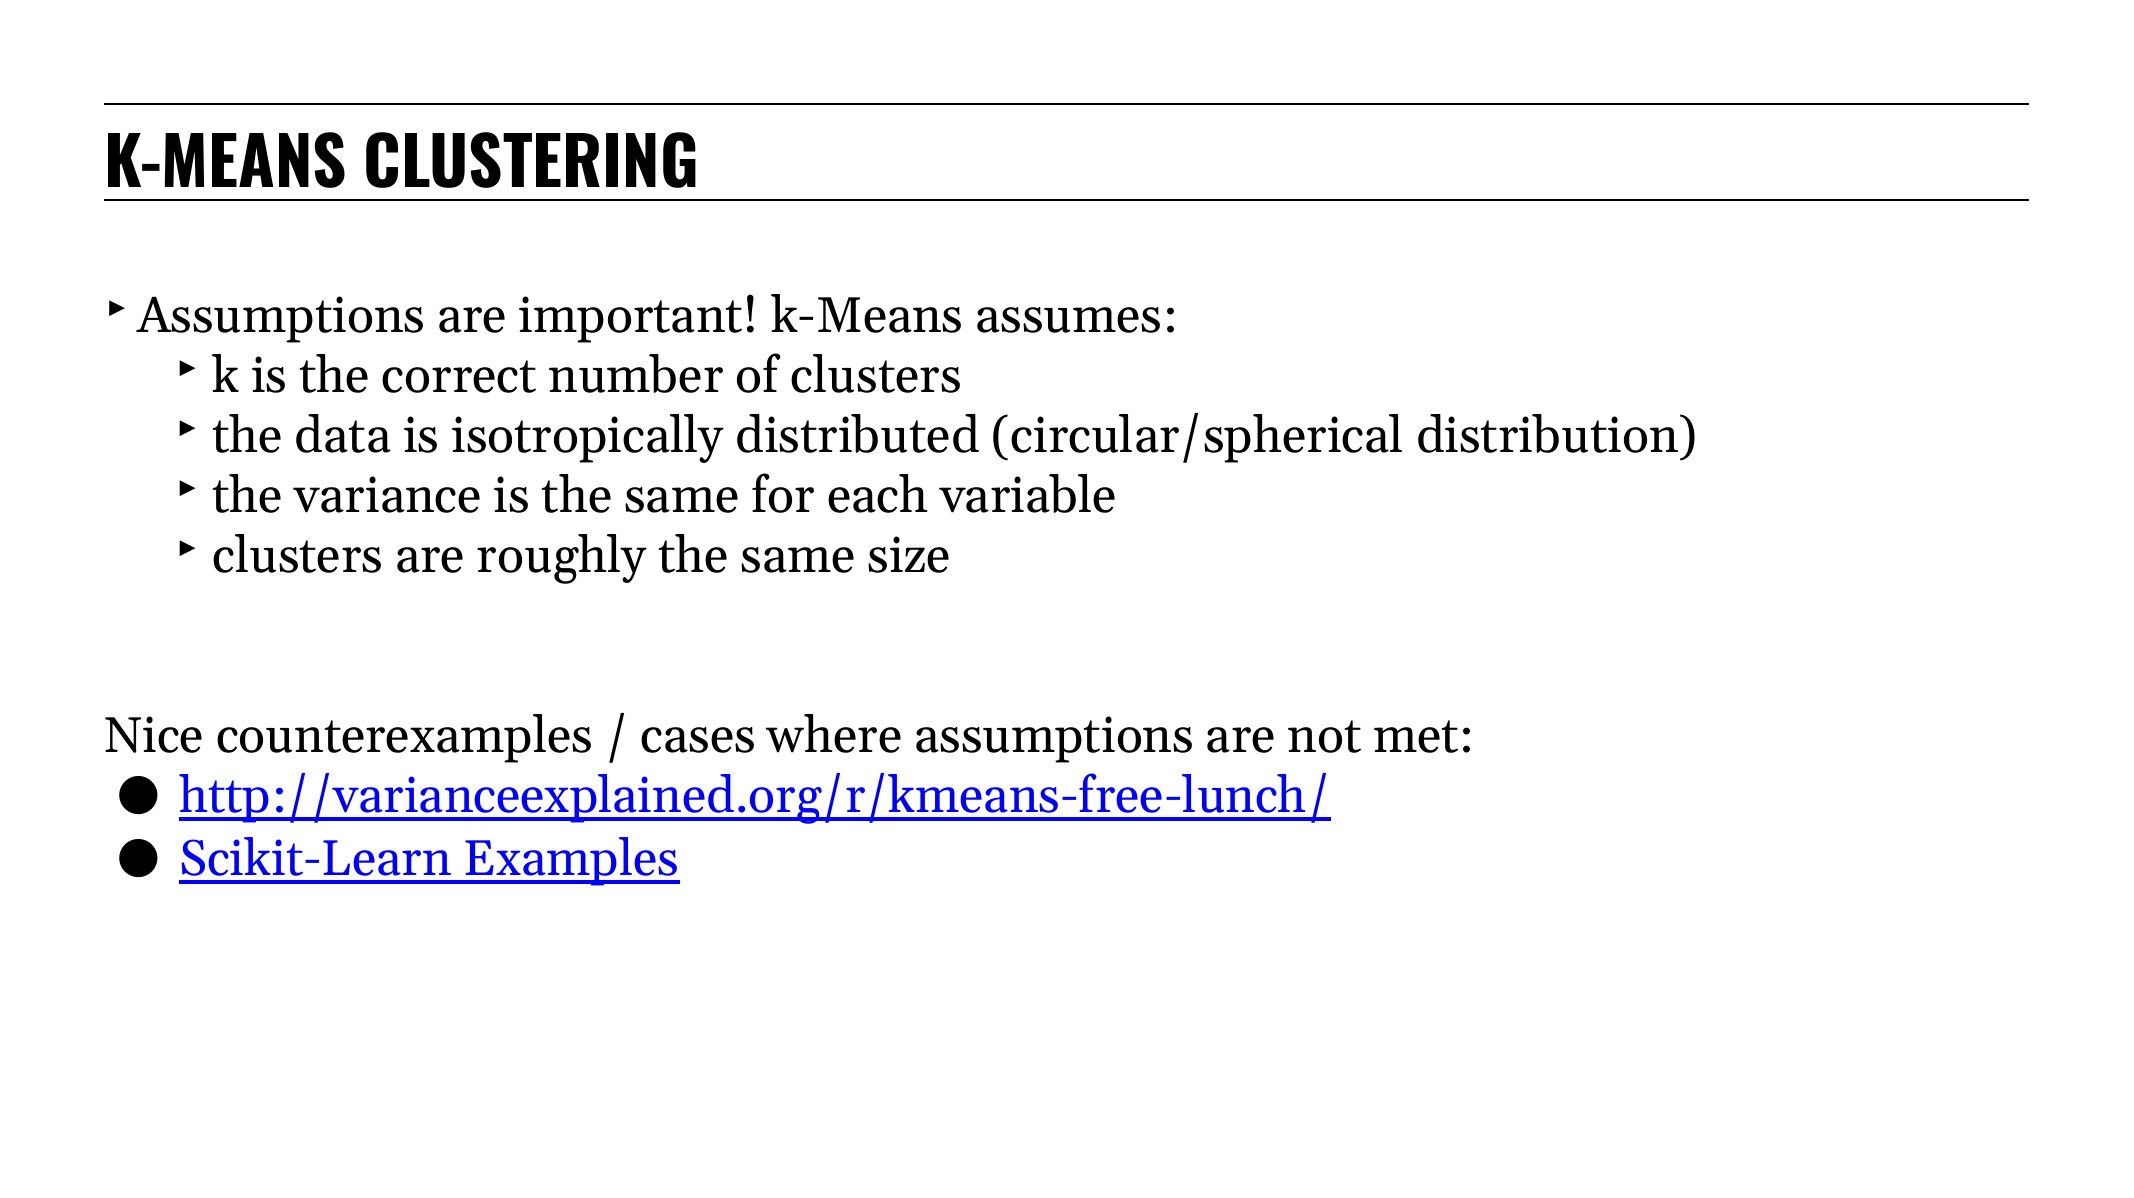

K-MEANS CLUSTERING

Assumptions are important! k-Means assumes:
k is the correct number of clusters
the data is isotropically distributed (circular/spherical distribution)
the variance is the same for each variable
clusters are roughly the same size

Nice counterexamples / cases where assumptions are not met:
http://varianceexplained.org/r/kmeans-free-lunch/
Scikit-Learn Examples